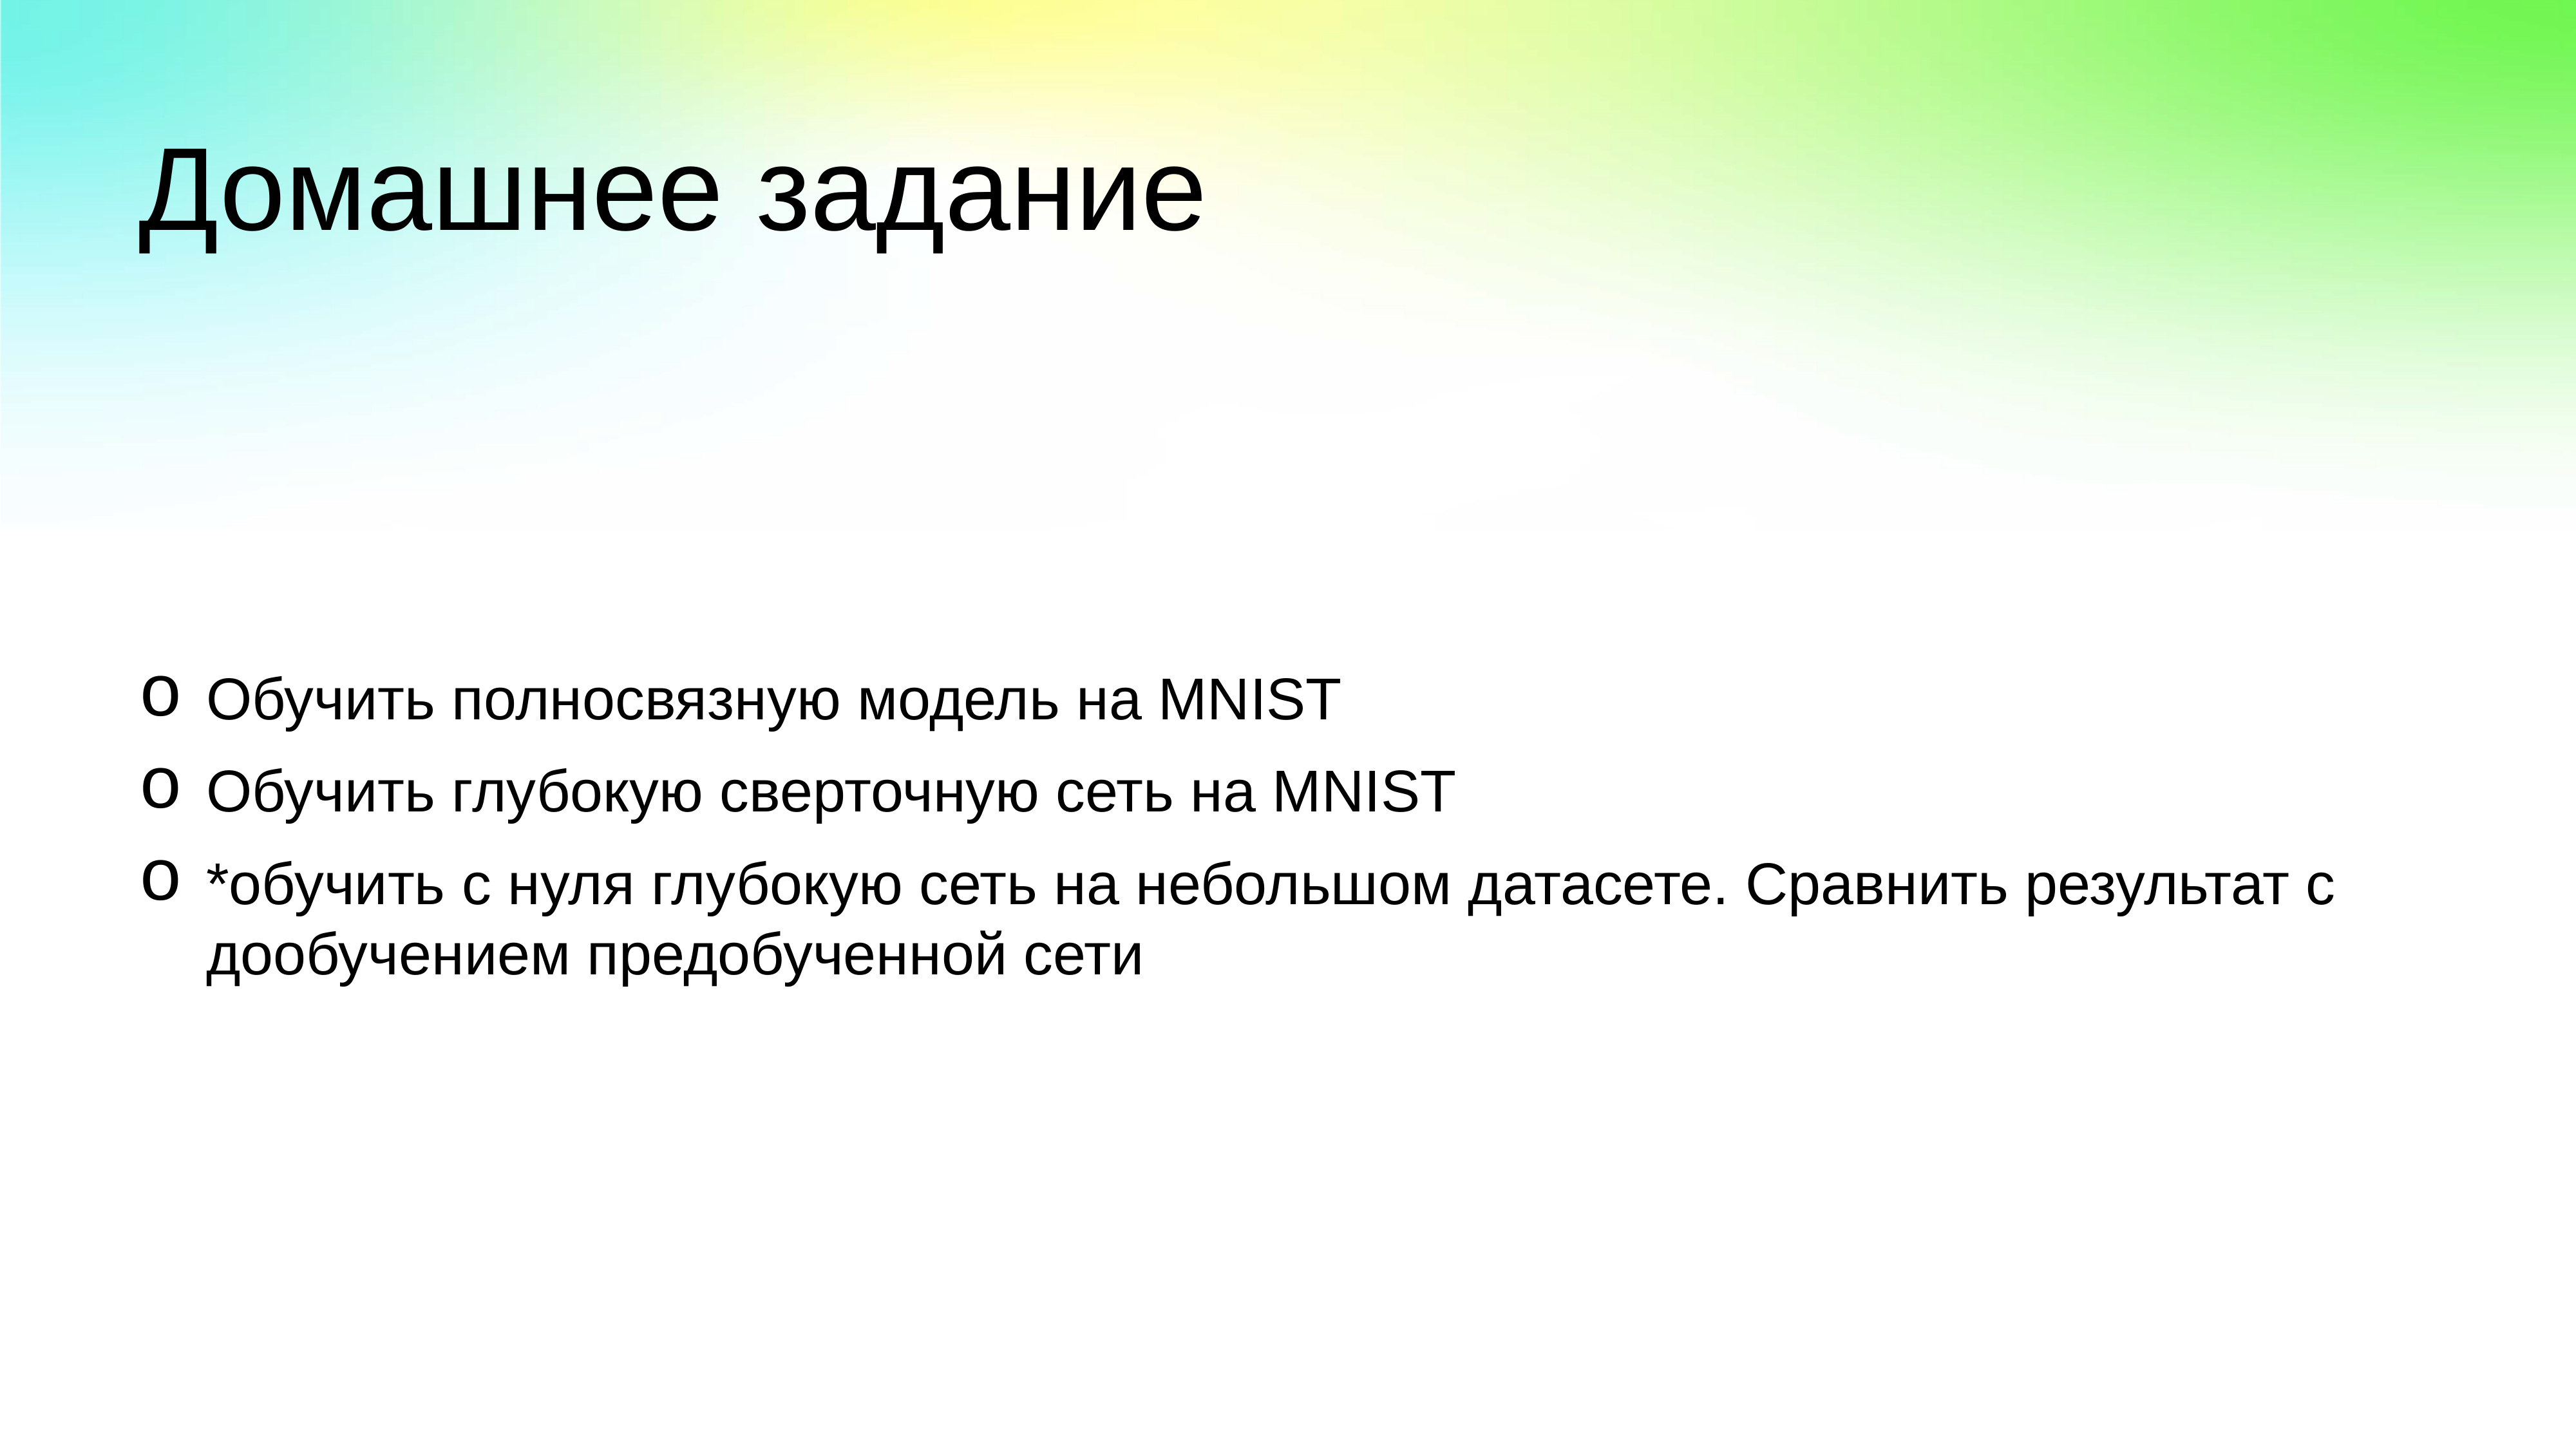

# Домашнее задание
Обучить полносвязную модель на MNIST
Обучить глубокую сверточную сеть на MNIST
*обучить с нуля глубокую сеть на небольшом датасете. Сравнить результат с дообучением предобученной сети